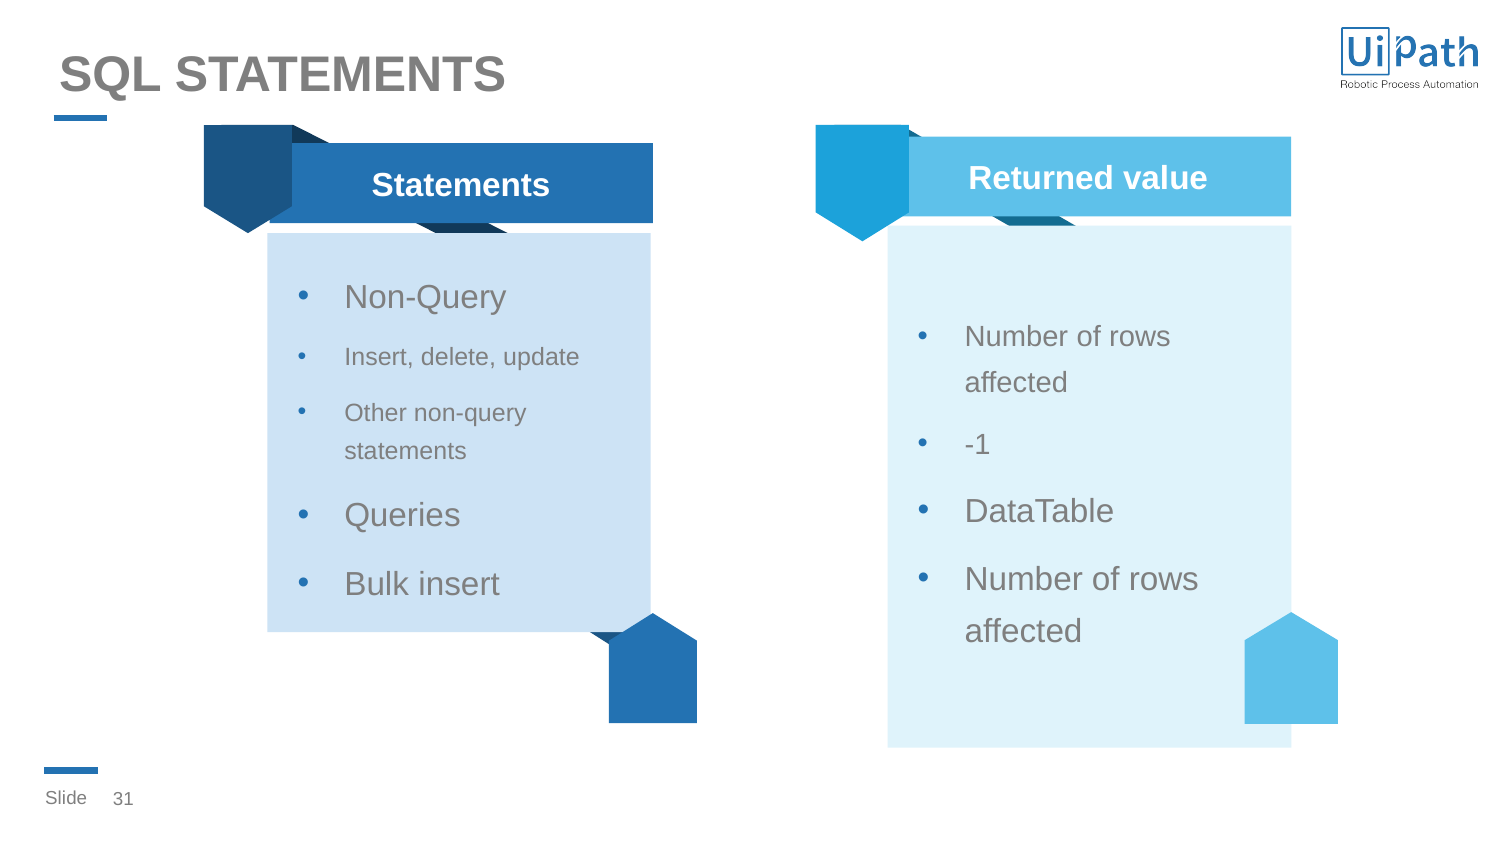

# SQL STATEMENTS

Returned value

Number of rows affected
-1
DataTable
Number of rows affected

Statements
Non-Query
Insert, delete, update
Other non-query statements
Queries
Bulk insert